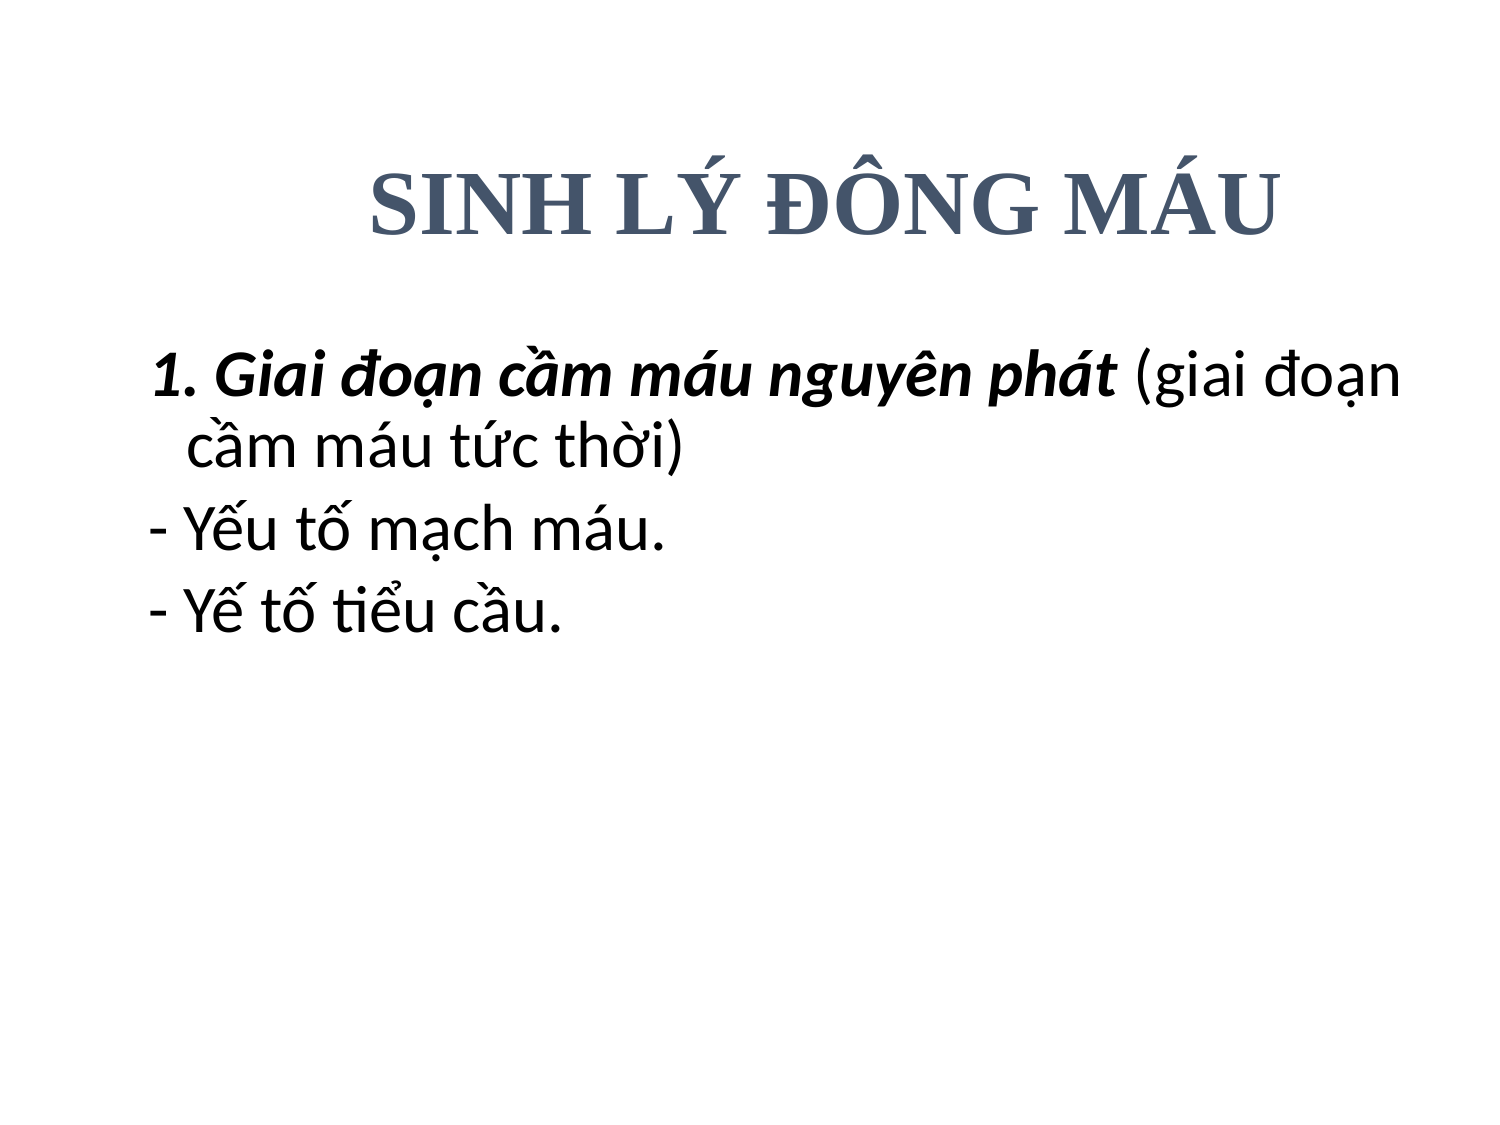

SINH LÝ ĐÔNG MÁU
1. Giai đoạn cầm máu nguyên phát (giai đoạn cầm máu tức thời)
- Yếu tố mạch máu.
- Yế tố tiểu cầu.